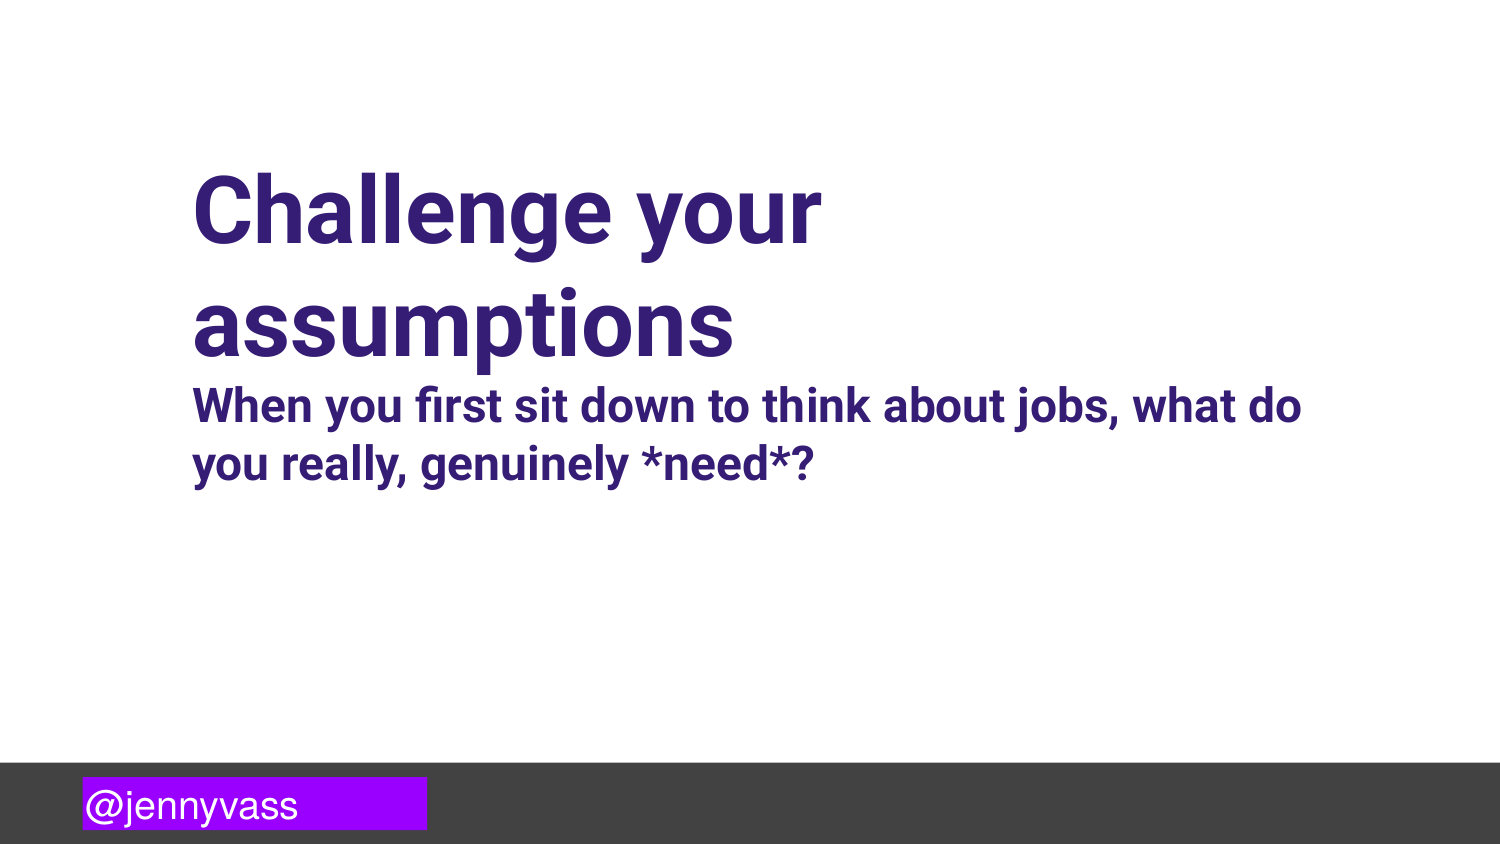

Challenge your assumptions
When you first sit down to think about jobs, what do you really, genuinely *need*?
@jennyvass